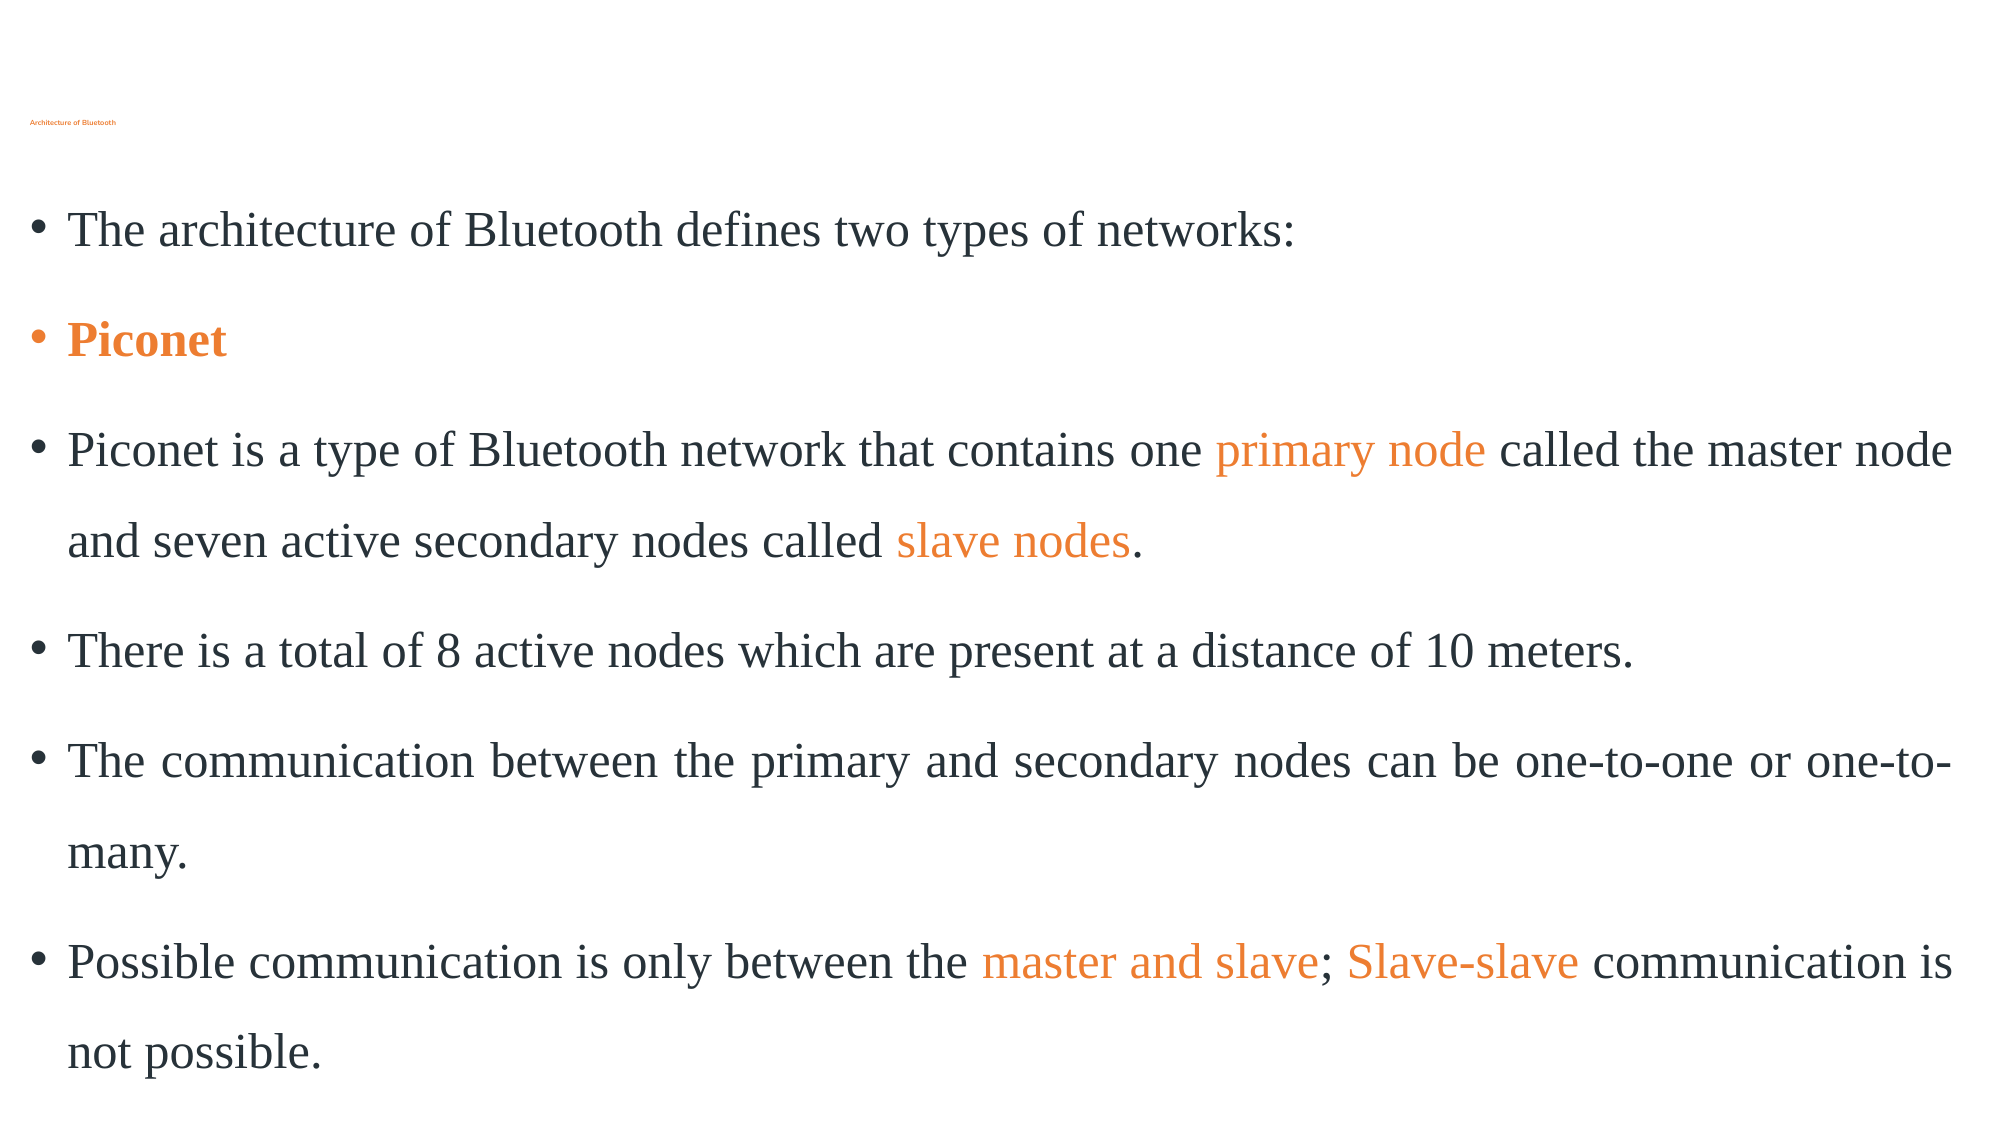

# Architecture of Bluetooth
The architecture of Bluetooth defines two types of networks:
Piconet
Piconet is a type of Bluetooth network that contains one primary node called the master node and seven active secondary nodes called slave nodes.
There is a total of 8 active nodes which are present at a distance of 10 meters.
The communication between the primary and secondary nodes can be one-to-one or one-to-many.
Possible communication is only between the master and slave; Slave-slave communication is not possible.